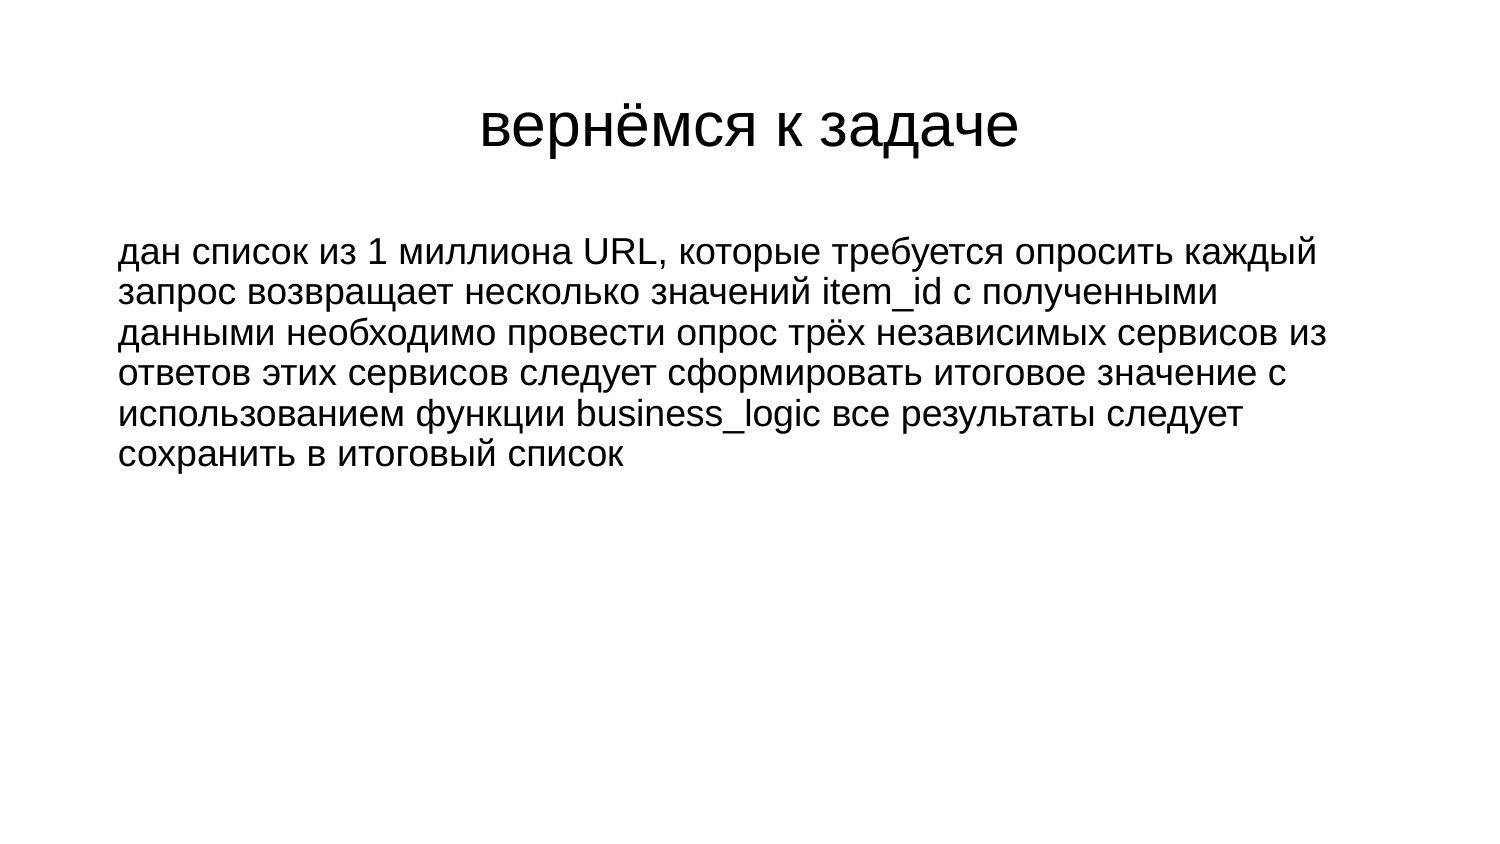

# вернёмся к задаче
дан список из 1 миллиона URL, которые требуется опросить каждый запрос возвращает несколько значений item_id с полученными данными необходимо провести опрос трёх независимых сервисов из ответов этих сервисов следует сформировать итоговое значение с использованием функции business_logic все результаты следует сохранить в итоговый список